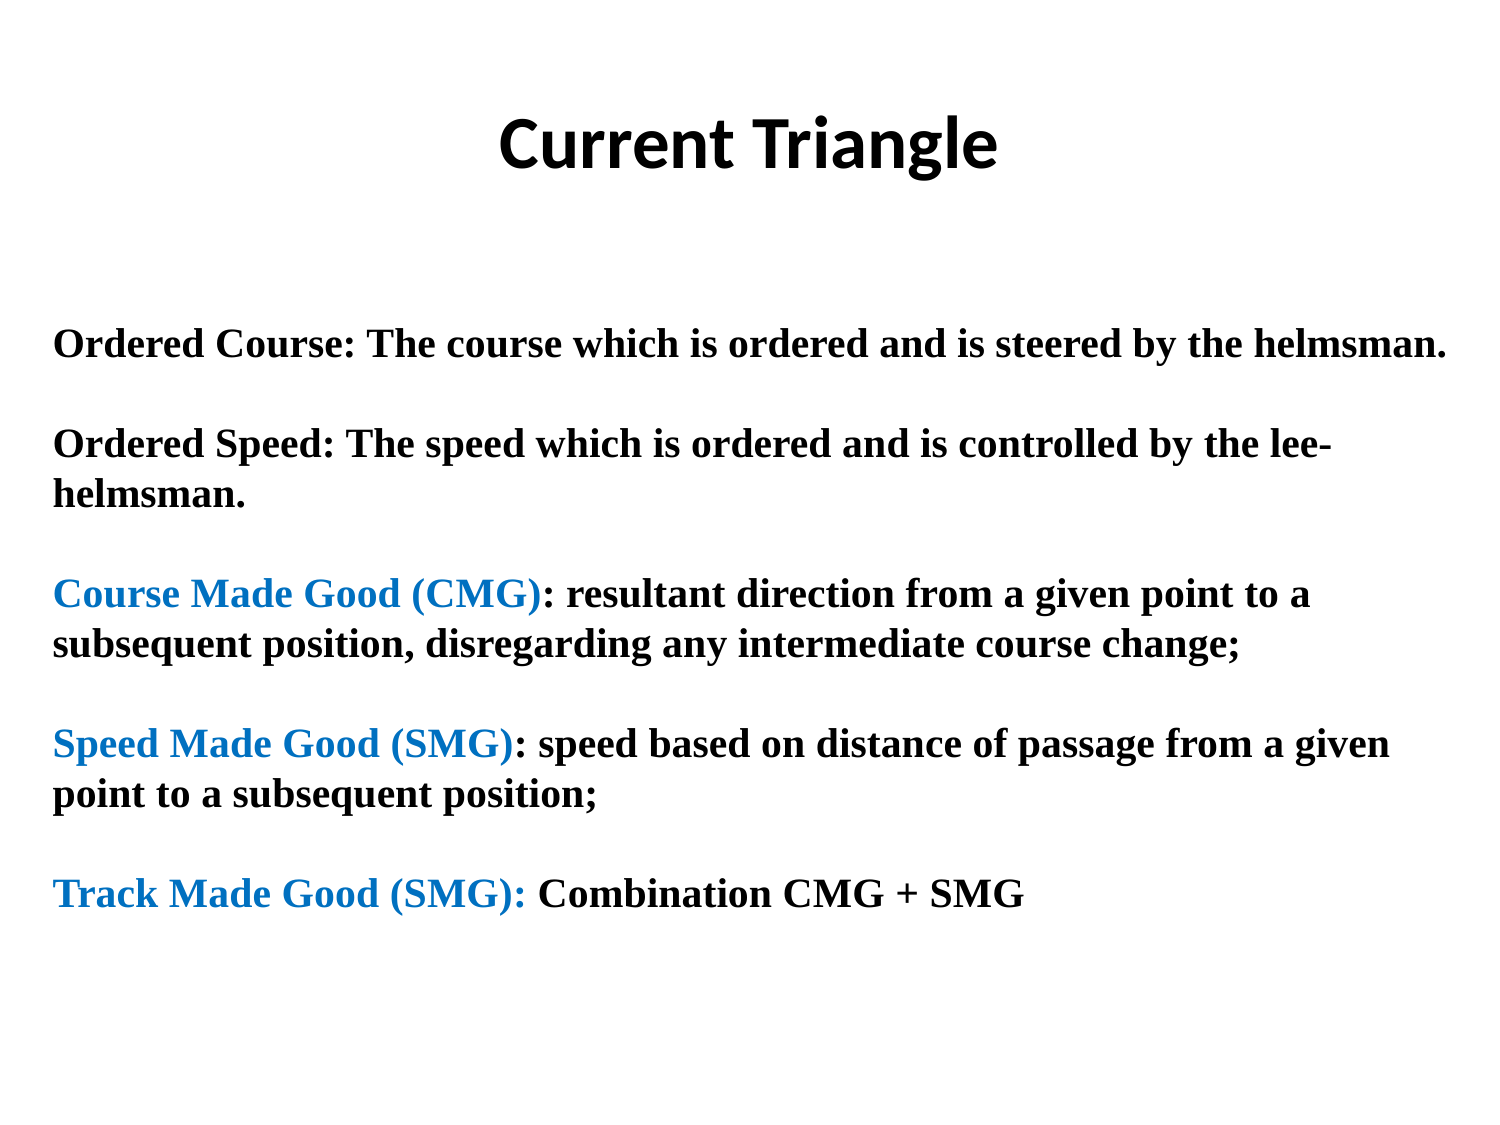

# Current Triangle
Ordered Course: The course which is ordered and is steered by the helmsman.

Ordered Speed: The speed which is ordered and is controlled by the lee-helmsman.

Course Made Good (CMG): resultant direction from a given point to a subsequent position, disregarding any intermediate course change;

Speed Made Good (SMG): speed based on distance of passage from a given point to a subsequent position;

Track Made Good (SMG): Combination CMG + SMG